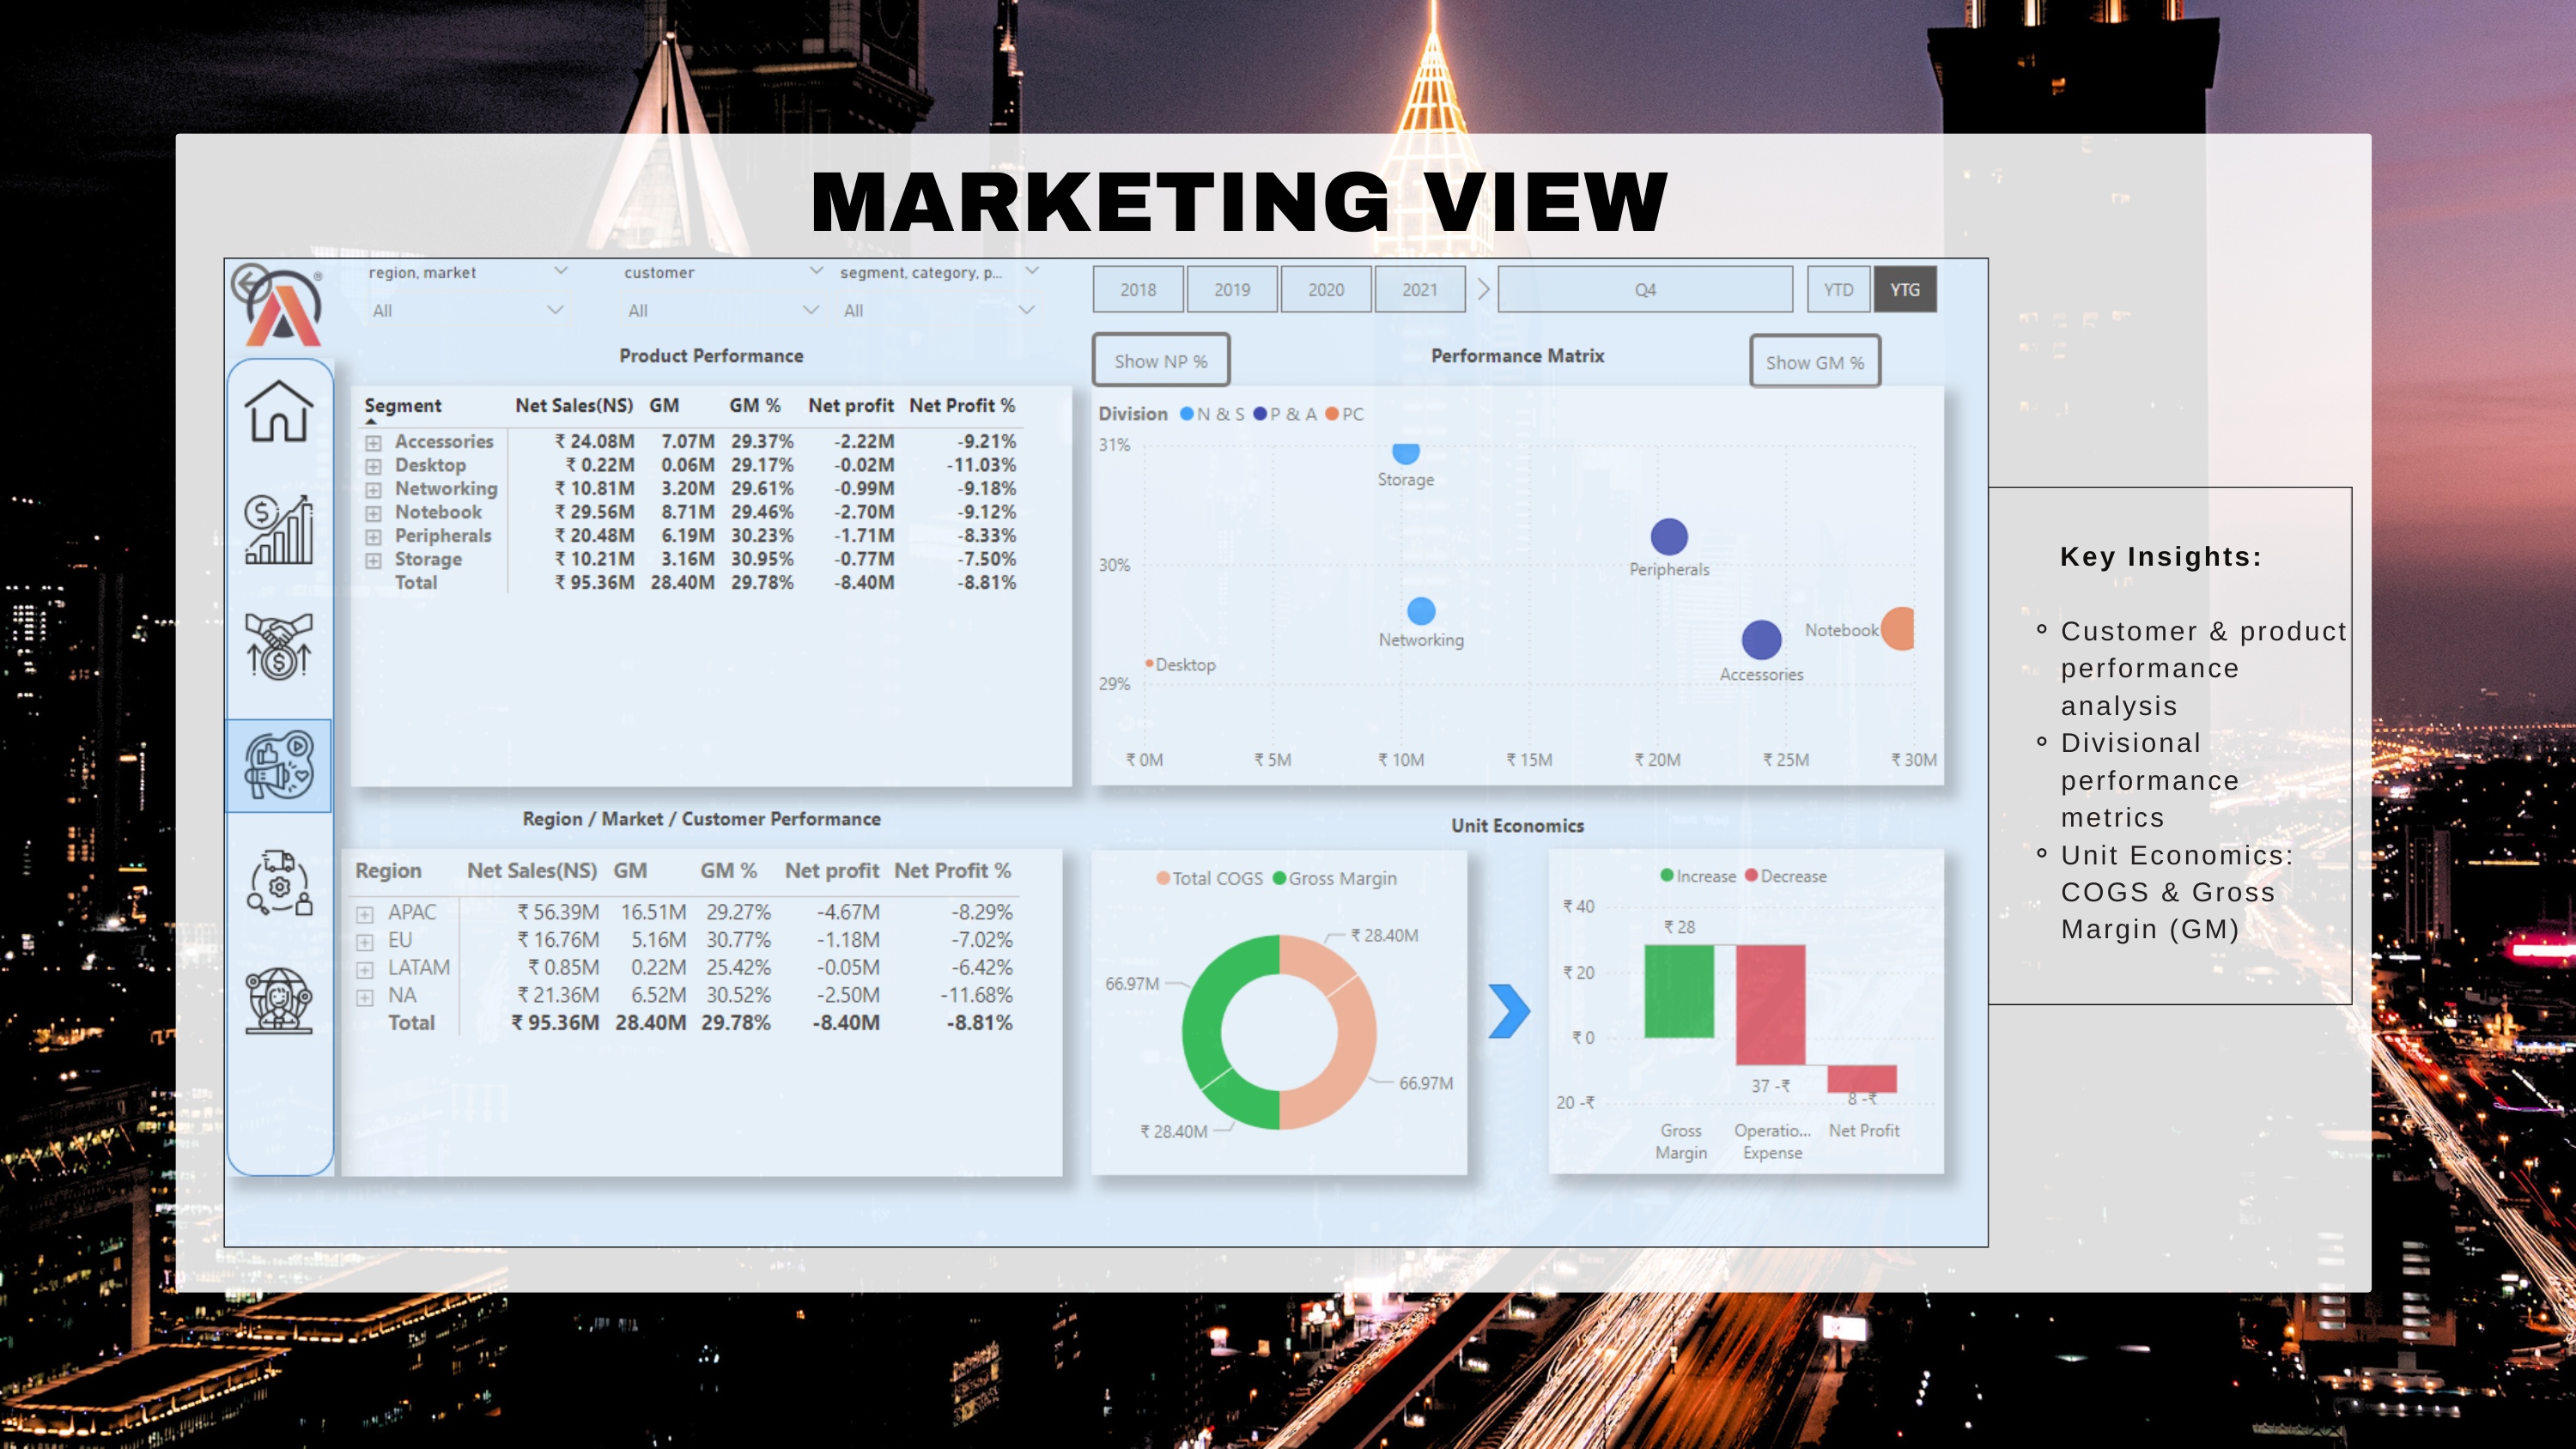

MARKETING VIEW

Key Insights:

Customer & product performance analysis
Divisional performance metrics
Unit Economics: COGS & Gross Margin (GM)